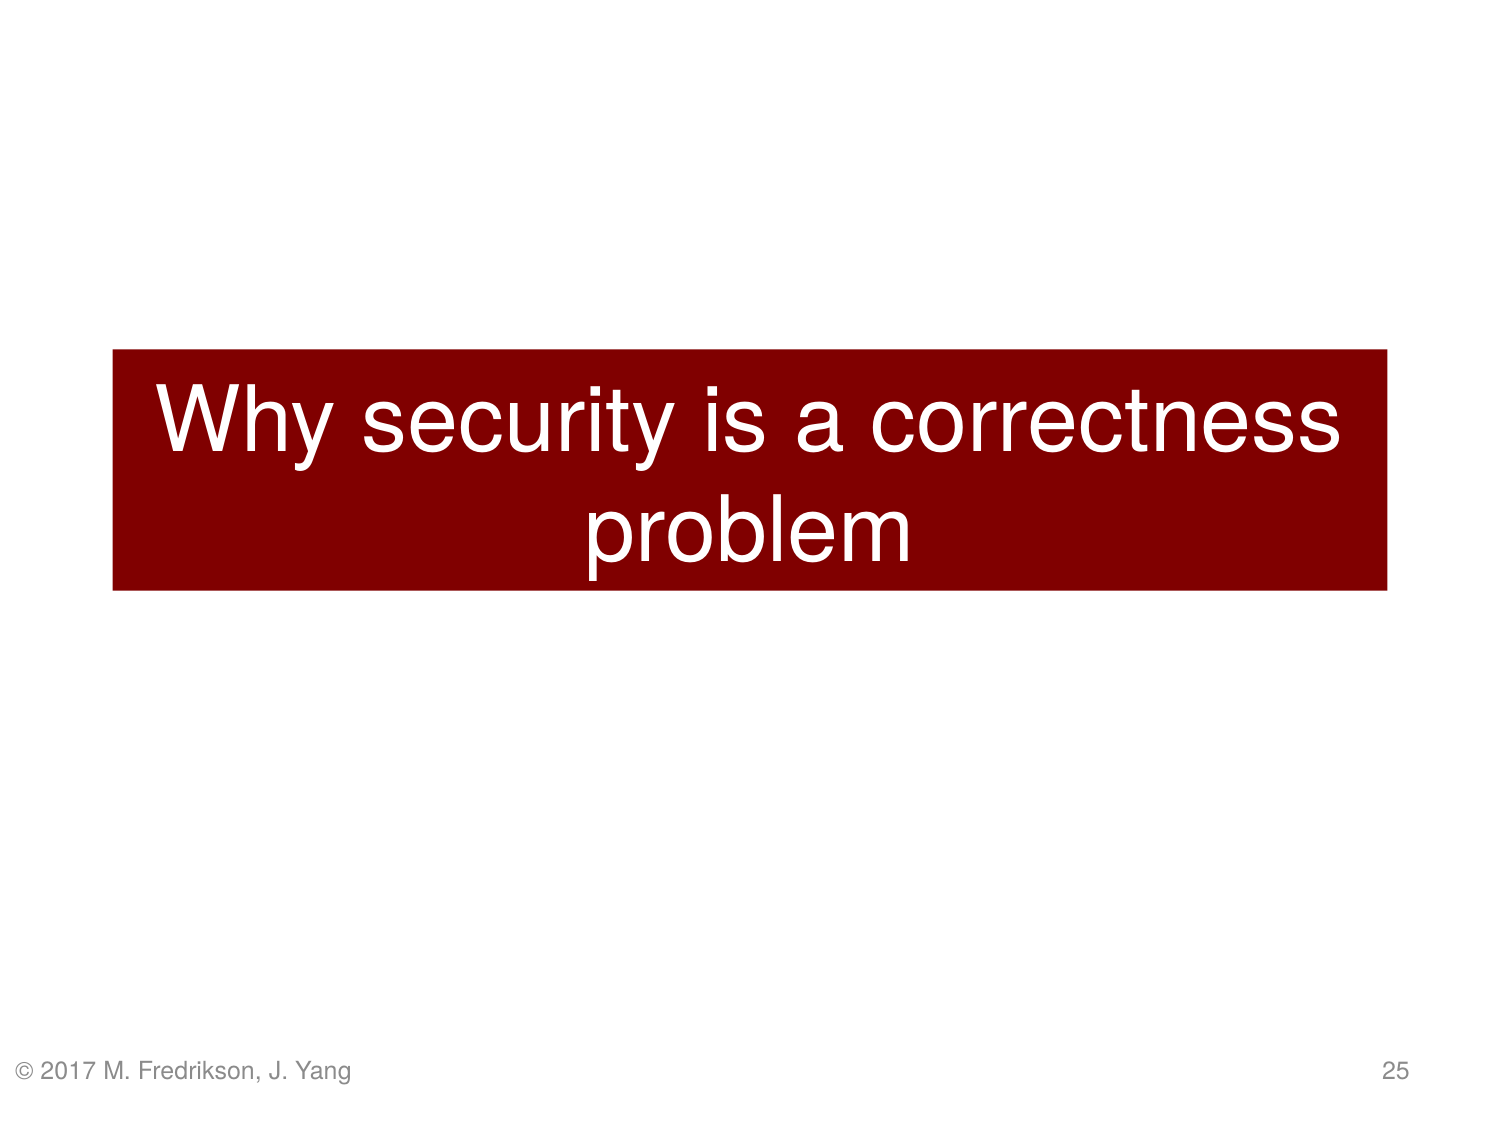

# Why security is a correctness problem

© 2017 M. Fredrikson, J. Yang
25